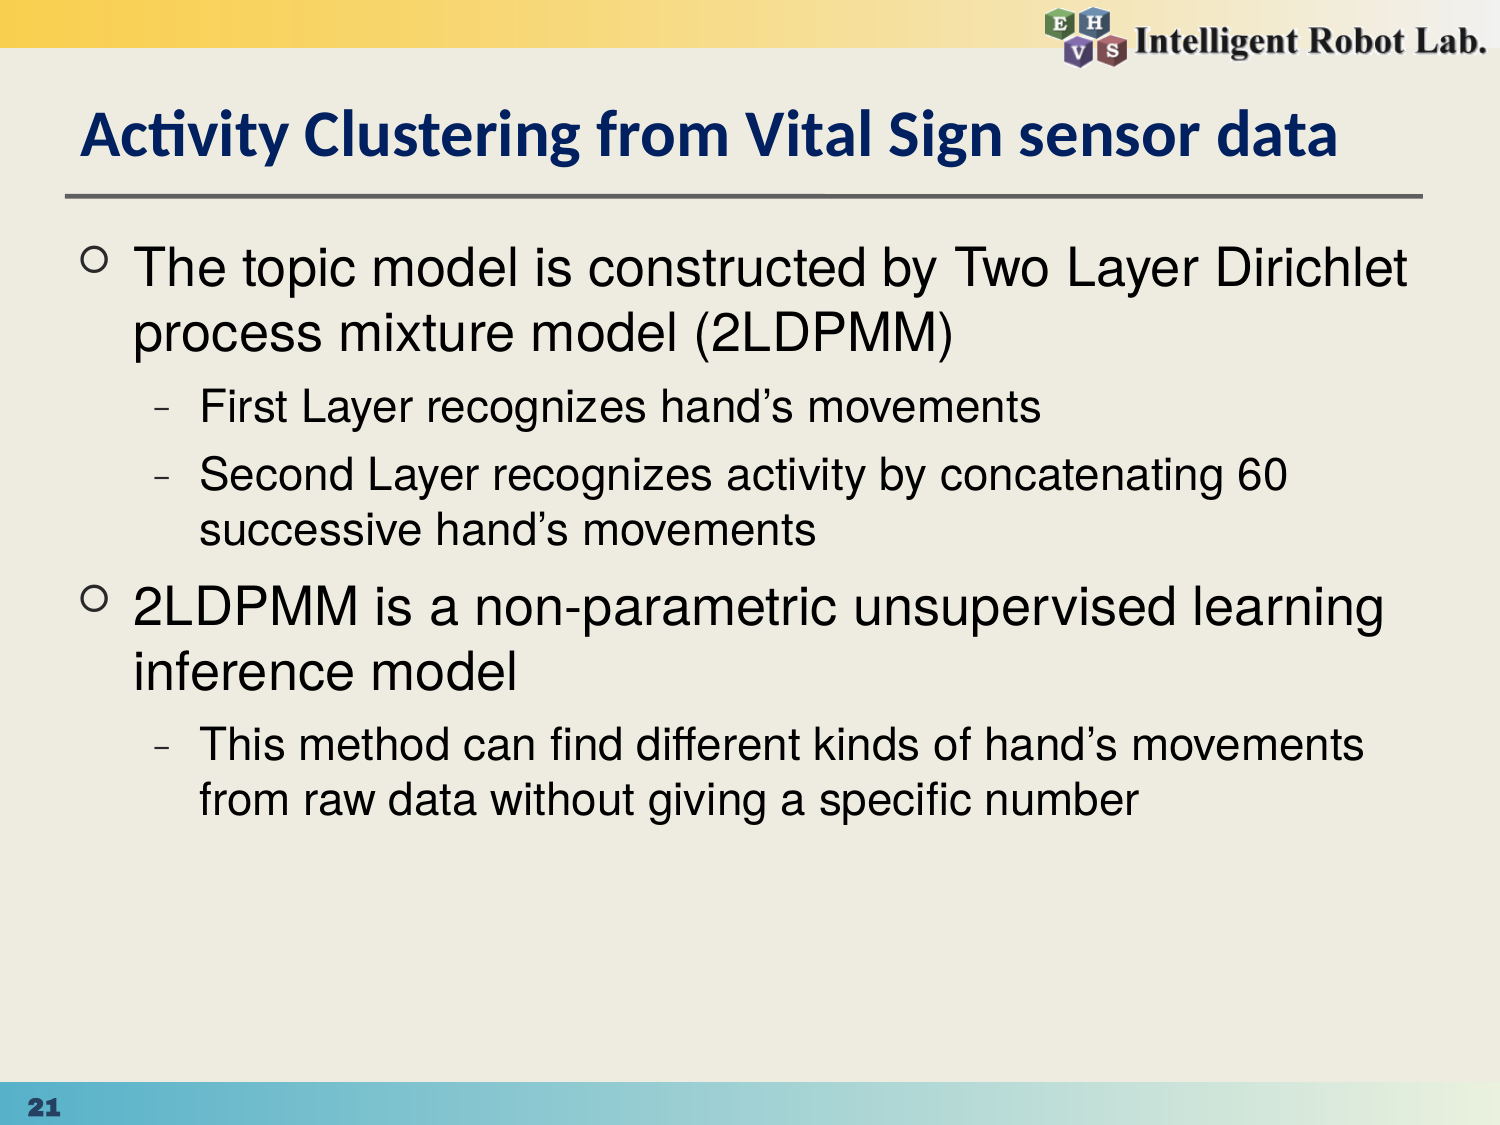

# Activity Clustering from Vital Sign sensor data
The topic model is constructed by Two Layer Dirichlet process mixture model (2LDPMM)
First Layer recognizes hand’s movements
Second Layer recognizes activity by concatenating 60 successive hand’s movements
2LDPMM is a non-parametric unsupervised learning inference model
This method can find different kinds of hand’s movements from raw data without giving a specific number
21